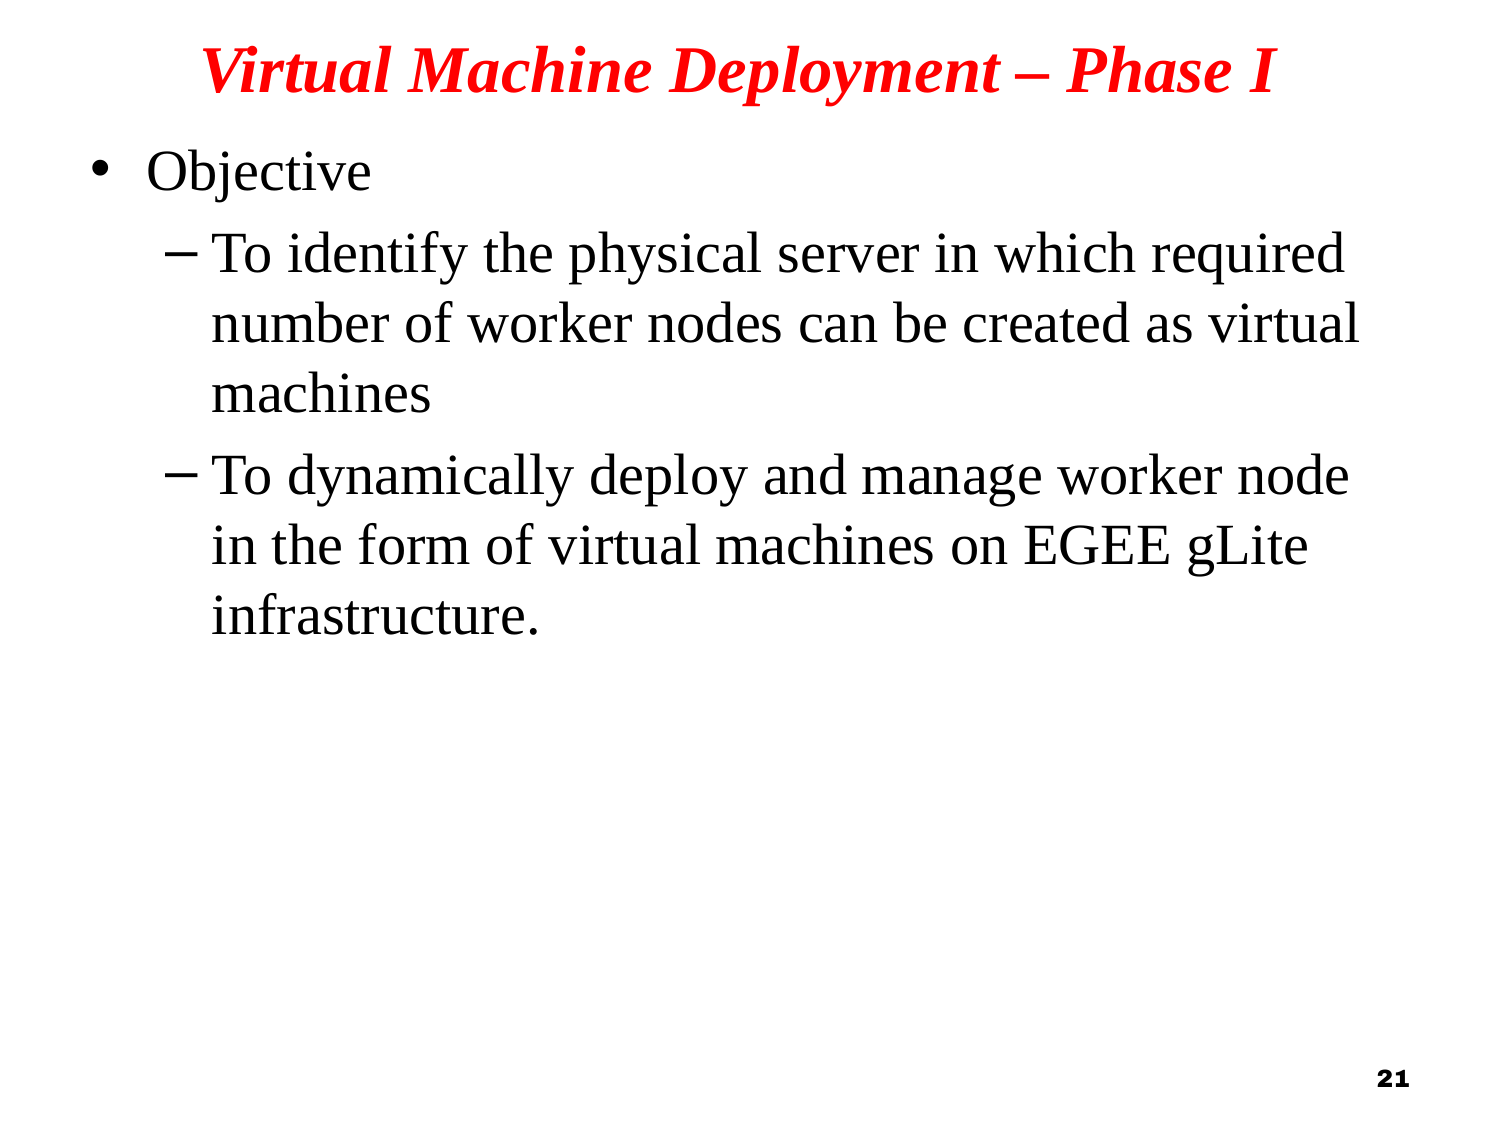

Virtual Machine Deployment – Phase I
Objective
To identify the physical server in which required number of worker nodes can be created as virtual machines
To dynamically deploy and manage worker node in the form of virtual machines on EGEE gLite infrastructure.
21